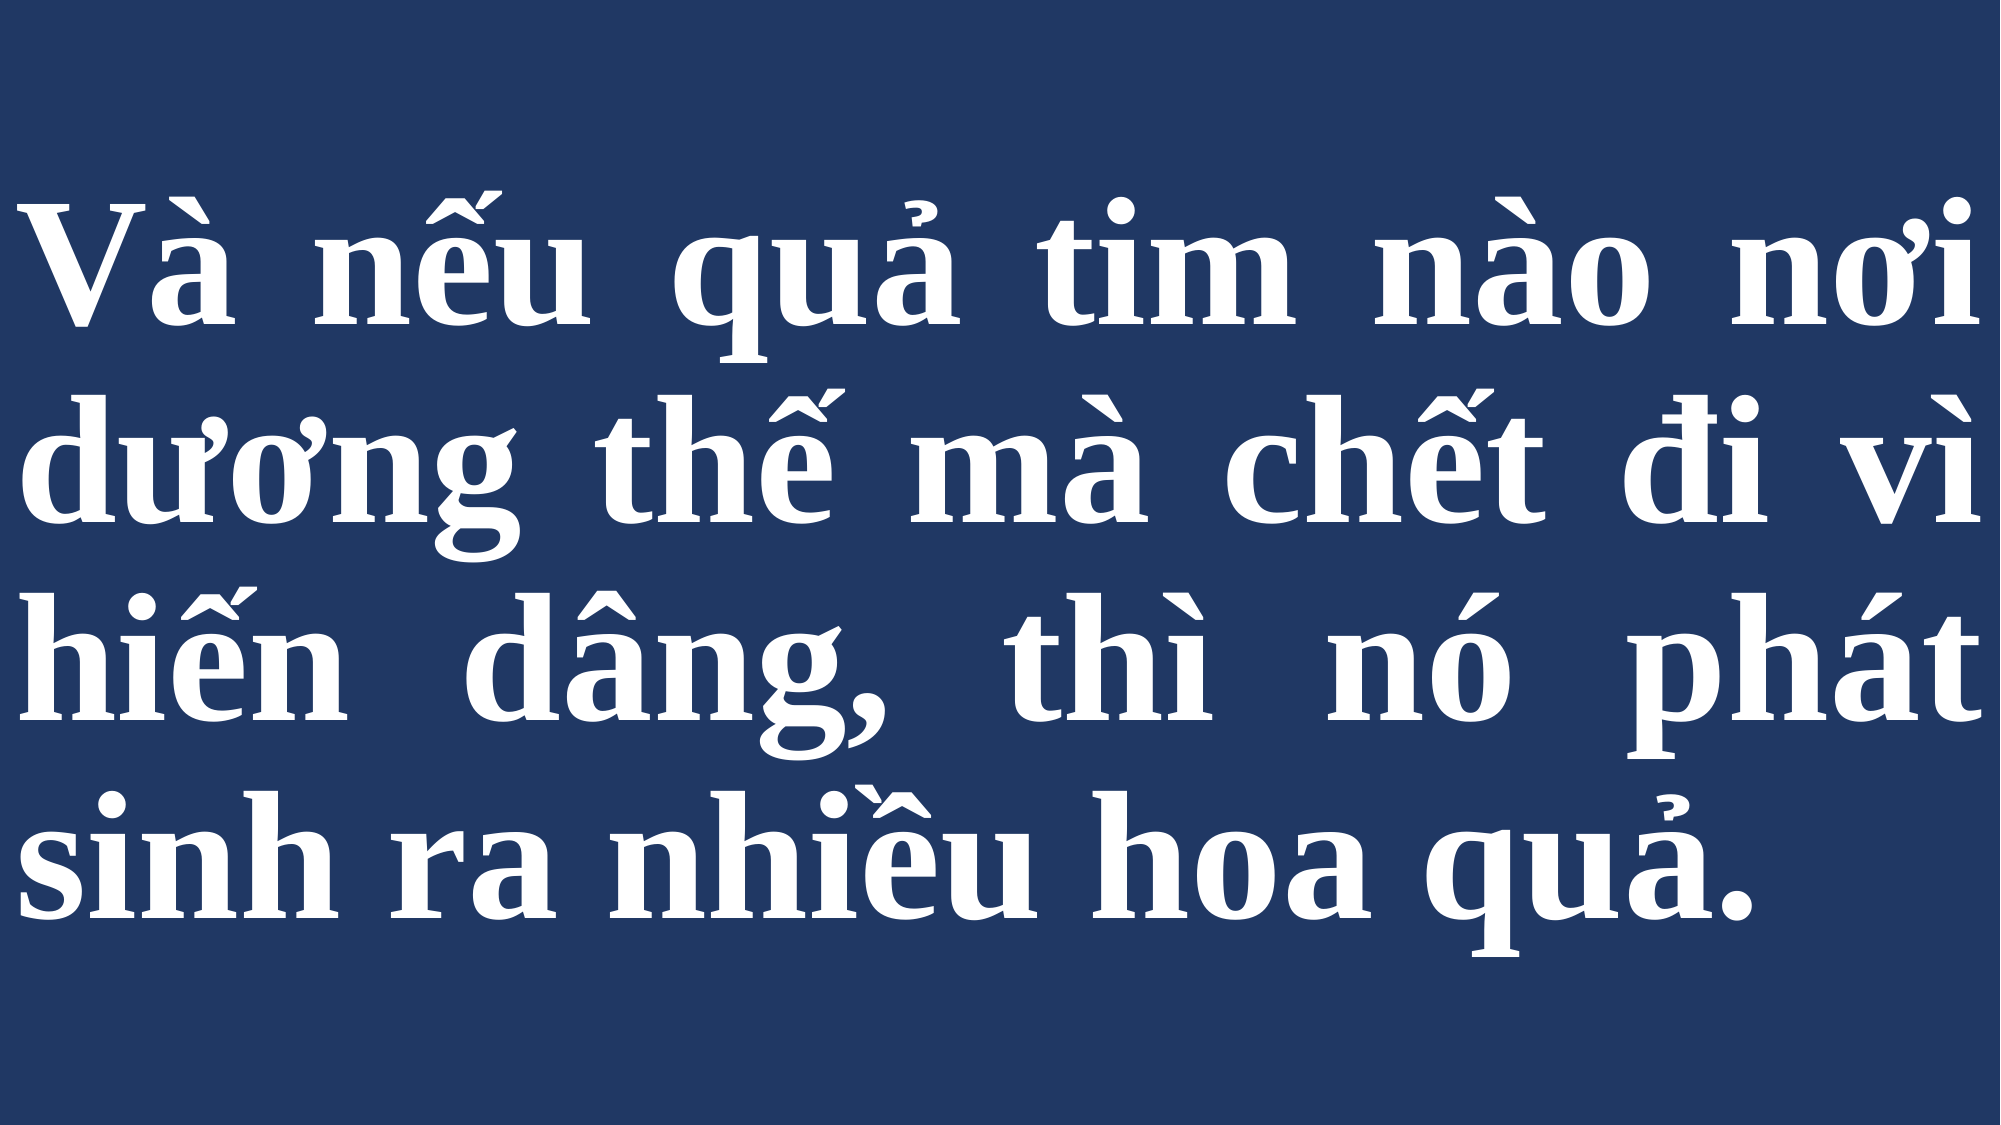

# Và nếu quả tim nào nơi dương thế mà chết đi vì hiến dâng, thì nó phát sinh ra nhiều hoa quả.